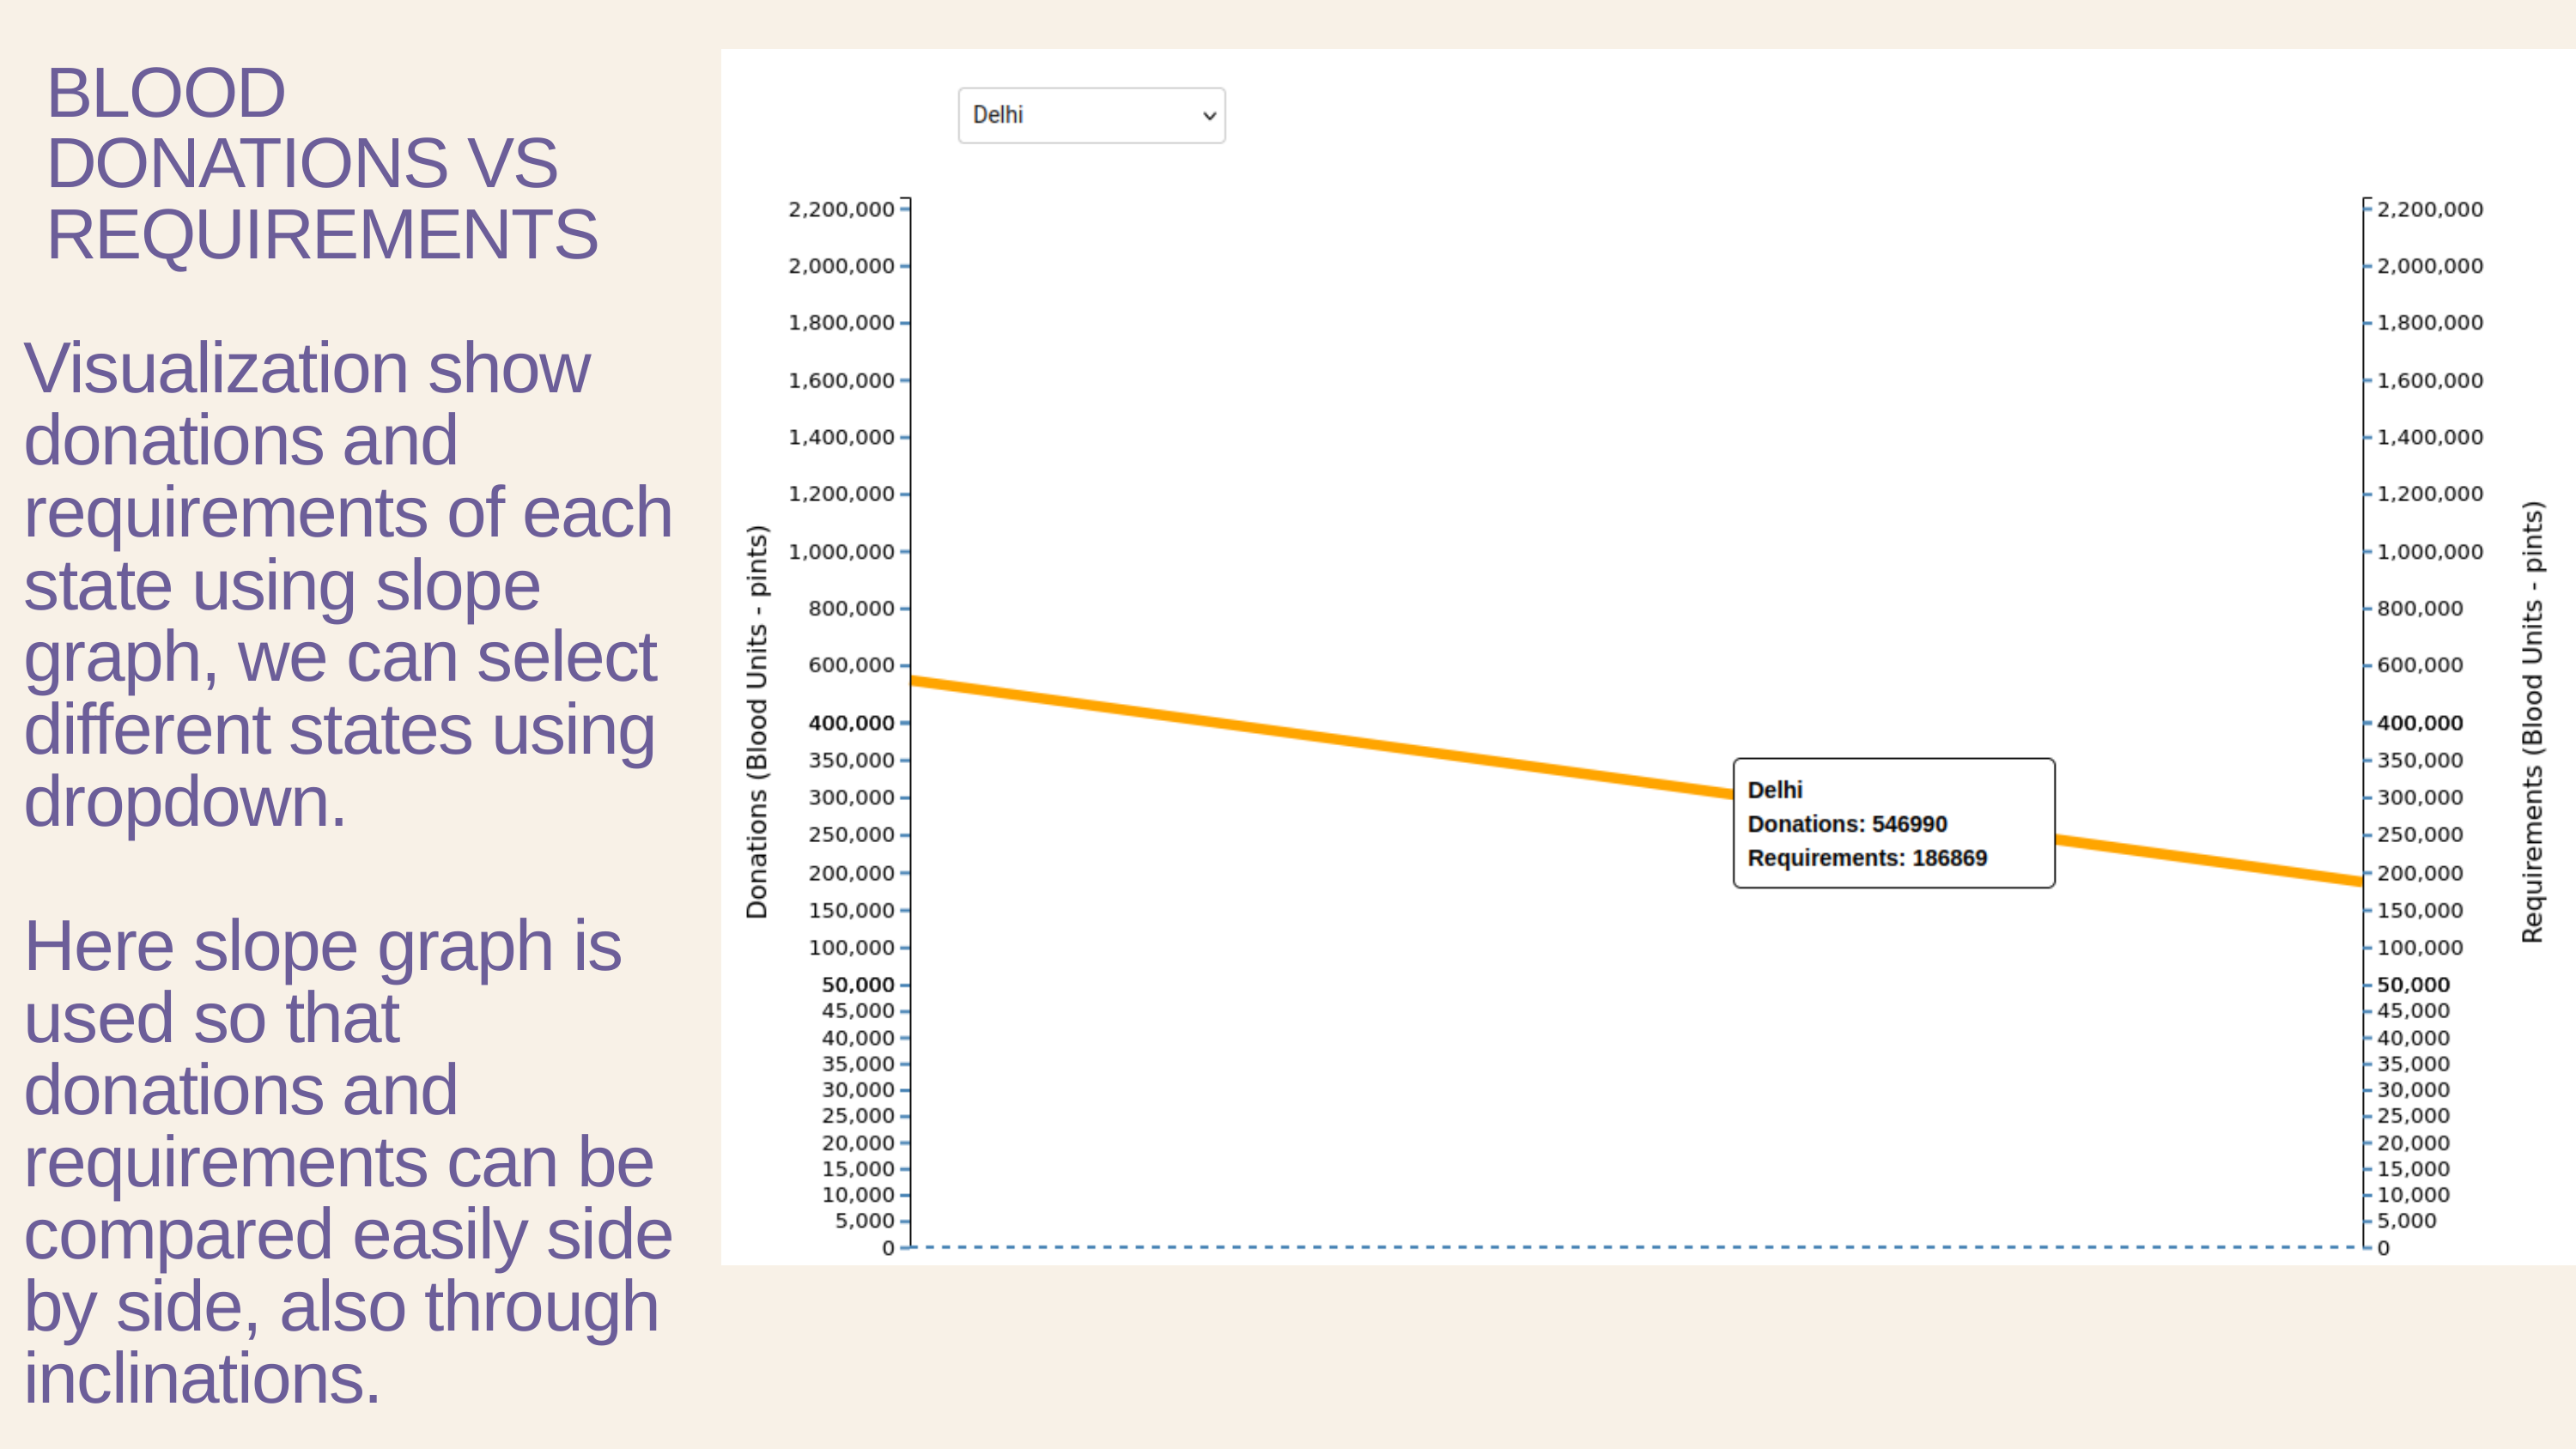

BLOOD DONATIONS VS REQUIREMENTS
Visualization show donations and requirements of each state using slope graph, we can select different states using dropdown.

Here slope graph is used so that donations and requirements can be compared easily side by side, also through inclinations.